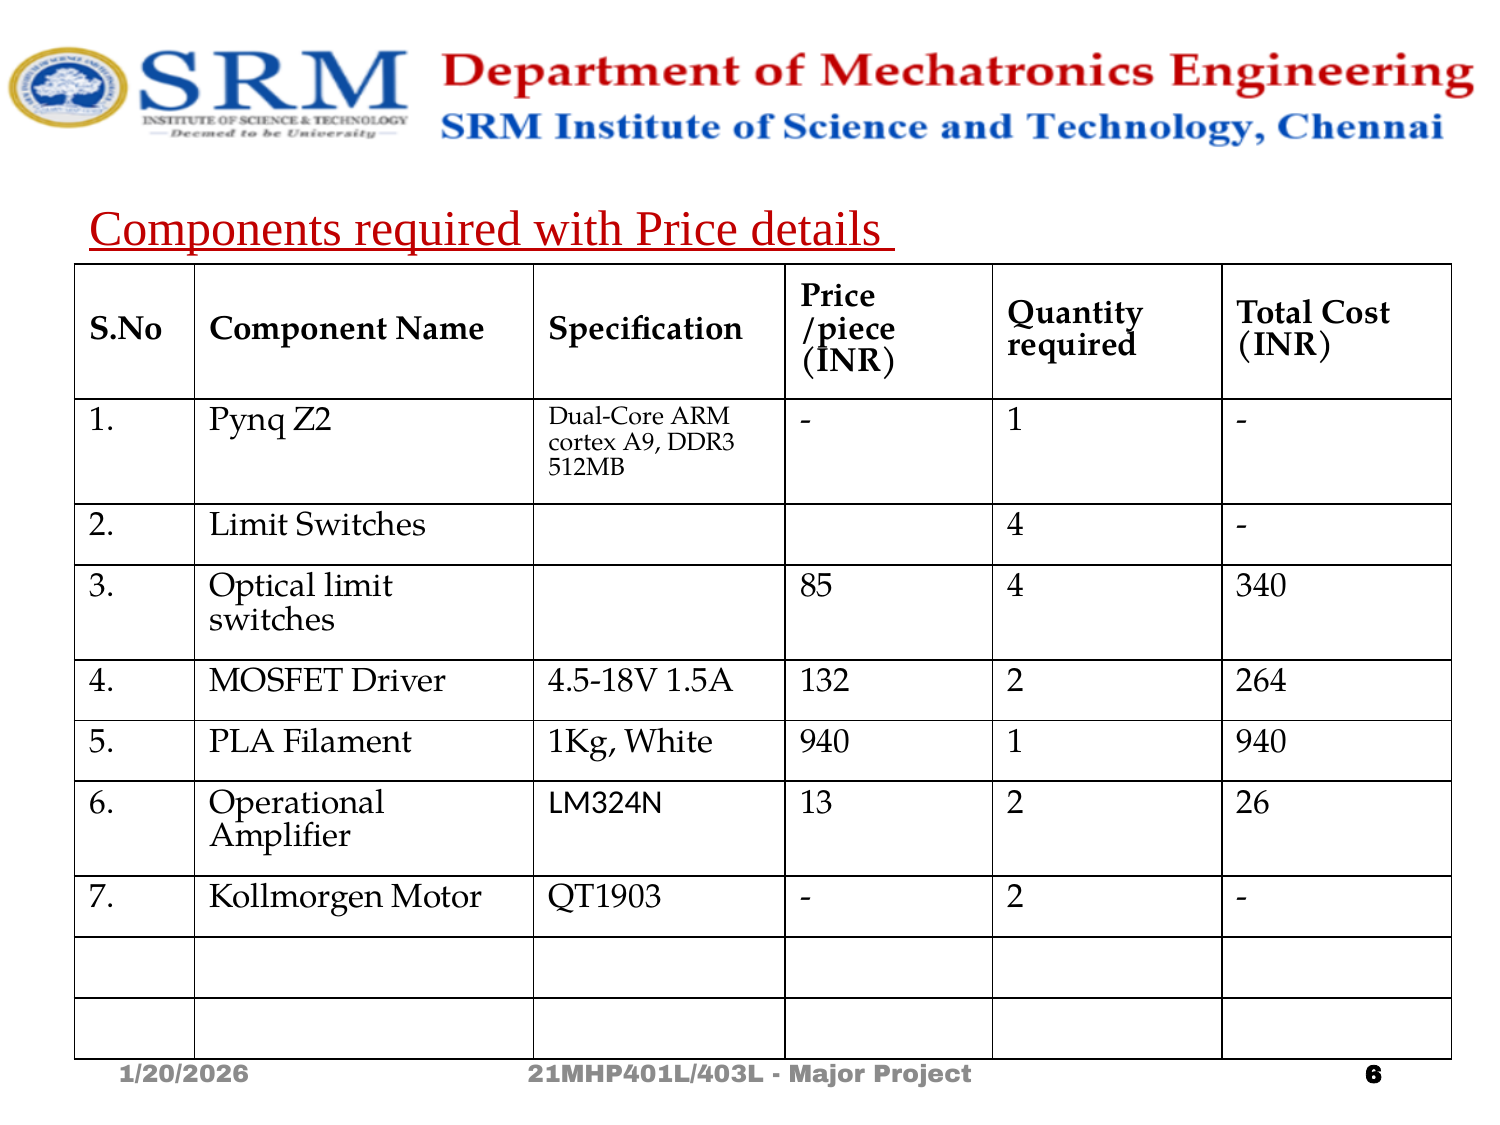

Components required with Price details
| S.No | Component Name | Specification | Price /piece (INR) | Quantity required | Total Cost (INR) |
| --- | --- | --- | --- | --- | --- |
| 1. | Pynq Z2 | Dual-Core ARM cortex A9, DDR3 512MB | - | 1 | - |
| 2. | Limit Switches |  |  | 4 | - |
| 3. | Optical limit switches |  | 85 | 4 | 340 |
| 4. | MOSFET Driver | 4.5-18V 1.5A | 132 | 2 | 264 |
| 5. | PLA Filament | 1Kg, White | 940 | 1 | 940 |
| 6. | Operational Amplifier | LM324N | 13 | 2 | 26 |
| 7. | Kollmorgen Motor | QT1903 | - | 2 | - |
|  |  |  |  |  |  |
|  |  |  |  |  |  |
1/20/2026
21MHP401L/403L - Major Project
6